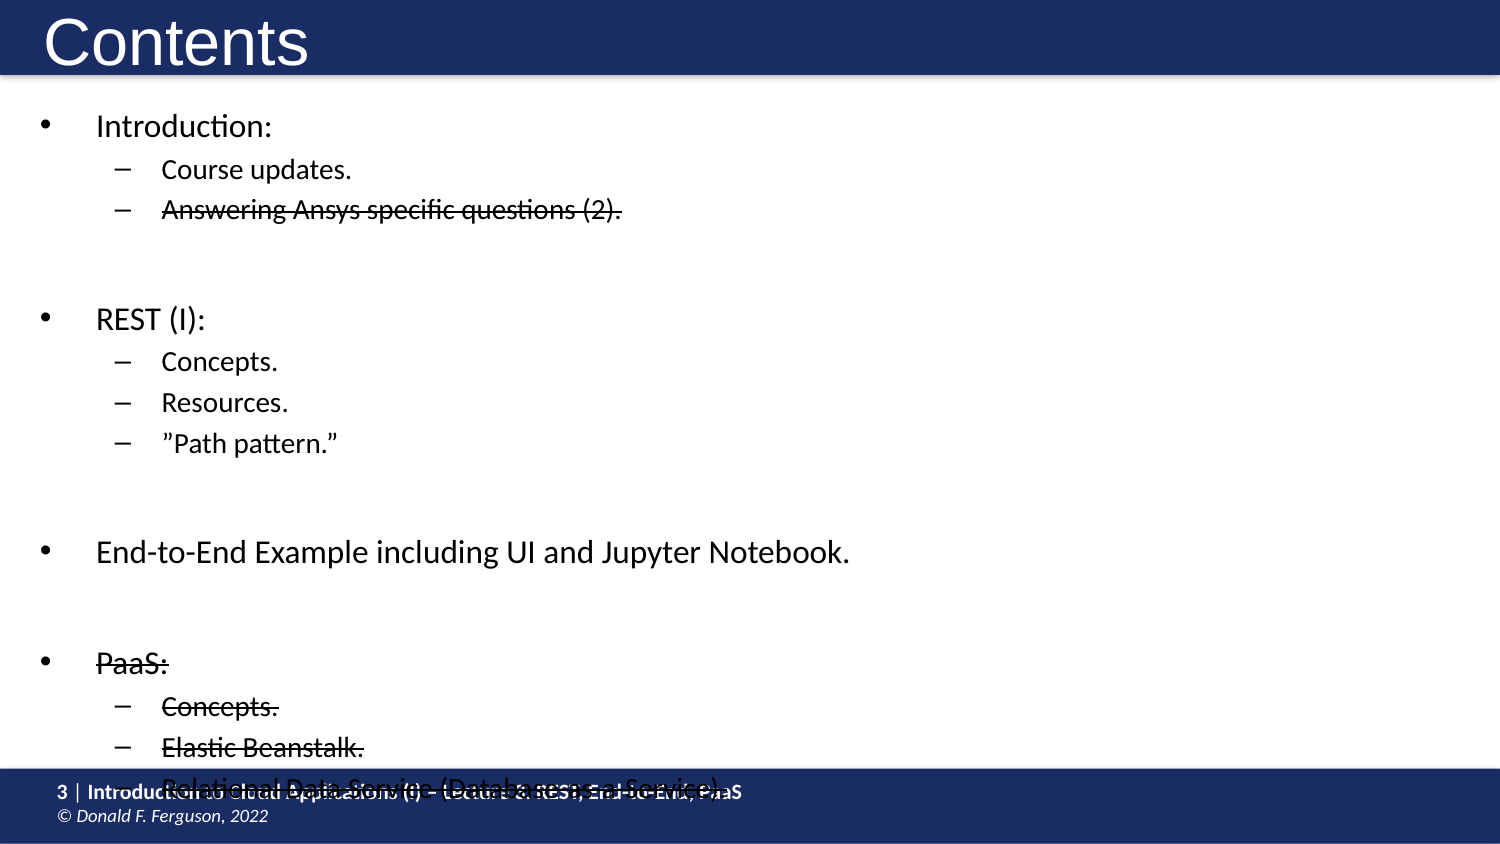

# Contents
Introduction:
Course updates.
Answering Ansys specific questions (2).

REST (I):
Concepts.
Resources.
”Path pattern.”

End-to-End Example including UI and Jupyter Notebook.

PaaS:
Concepts.
Elastic Beanstalk.
Relational Data Service (Database-as-a-Service).